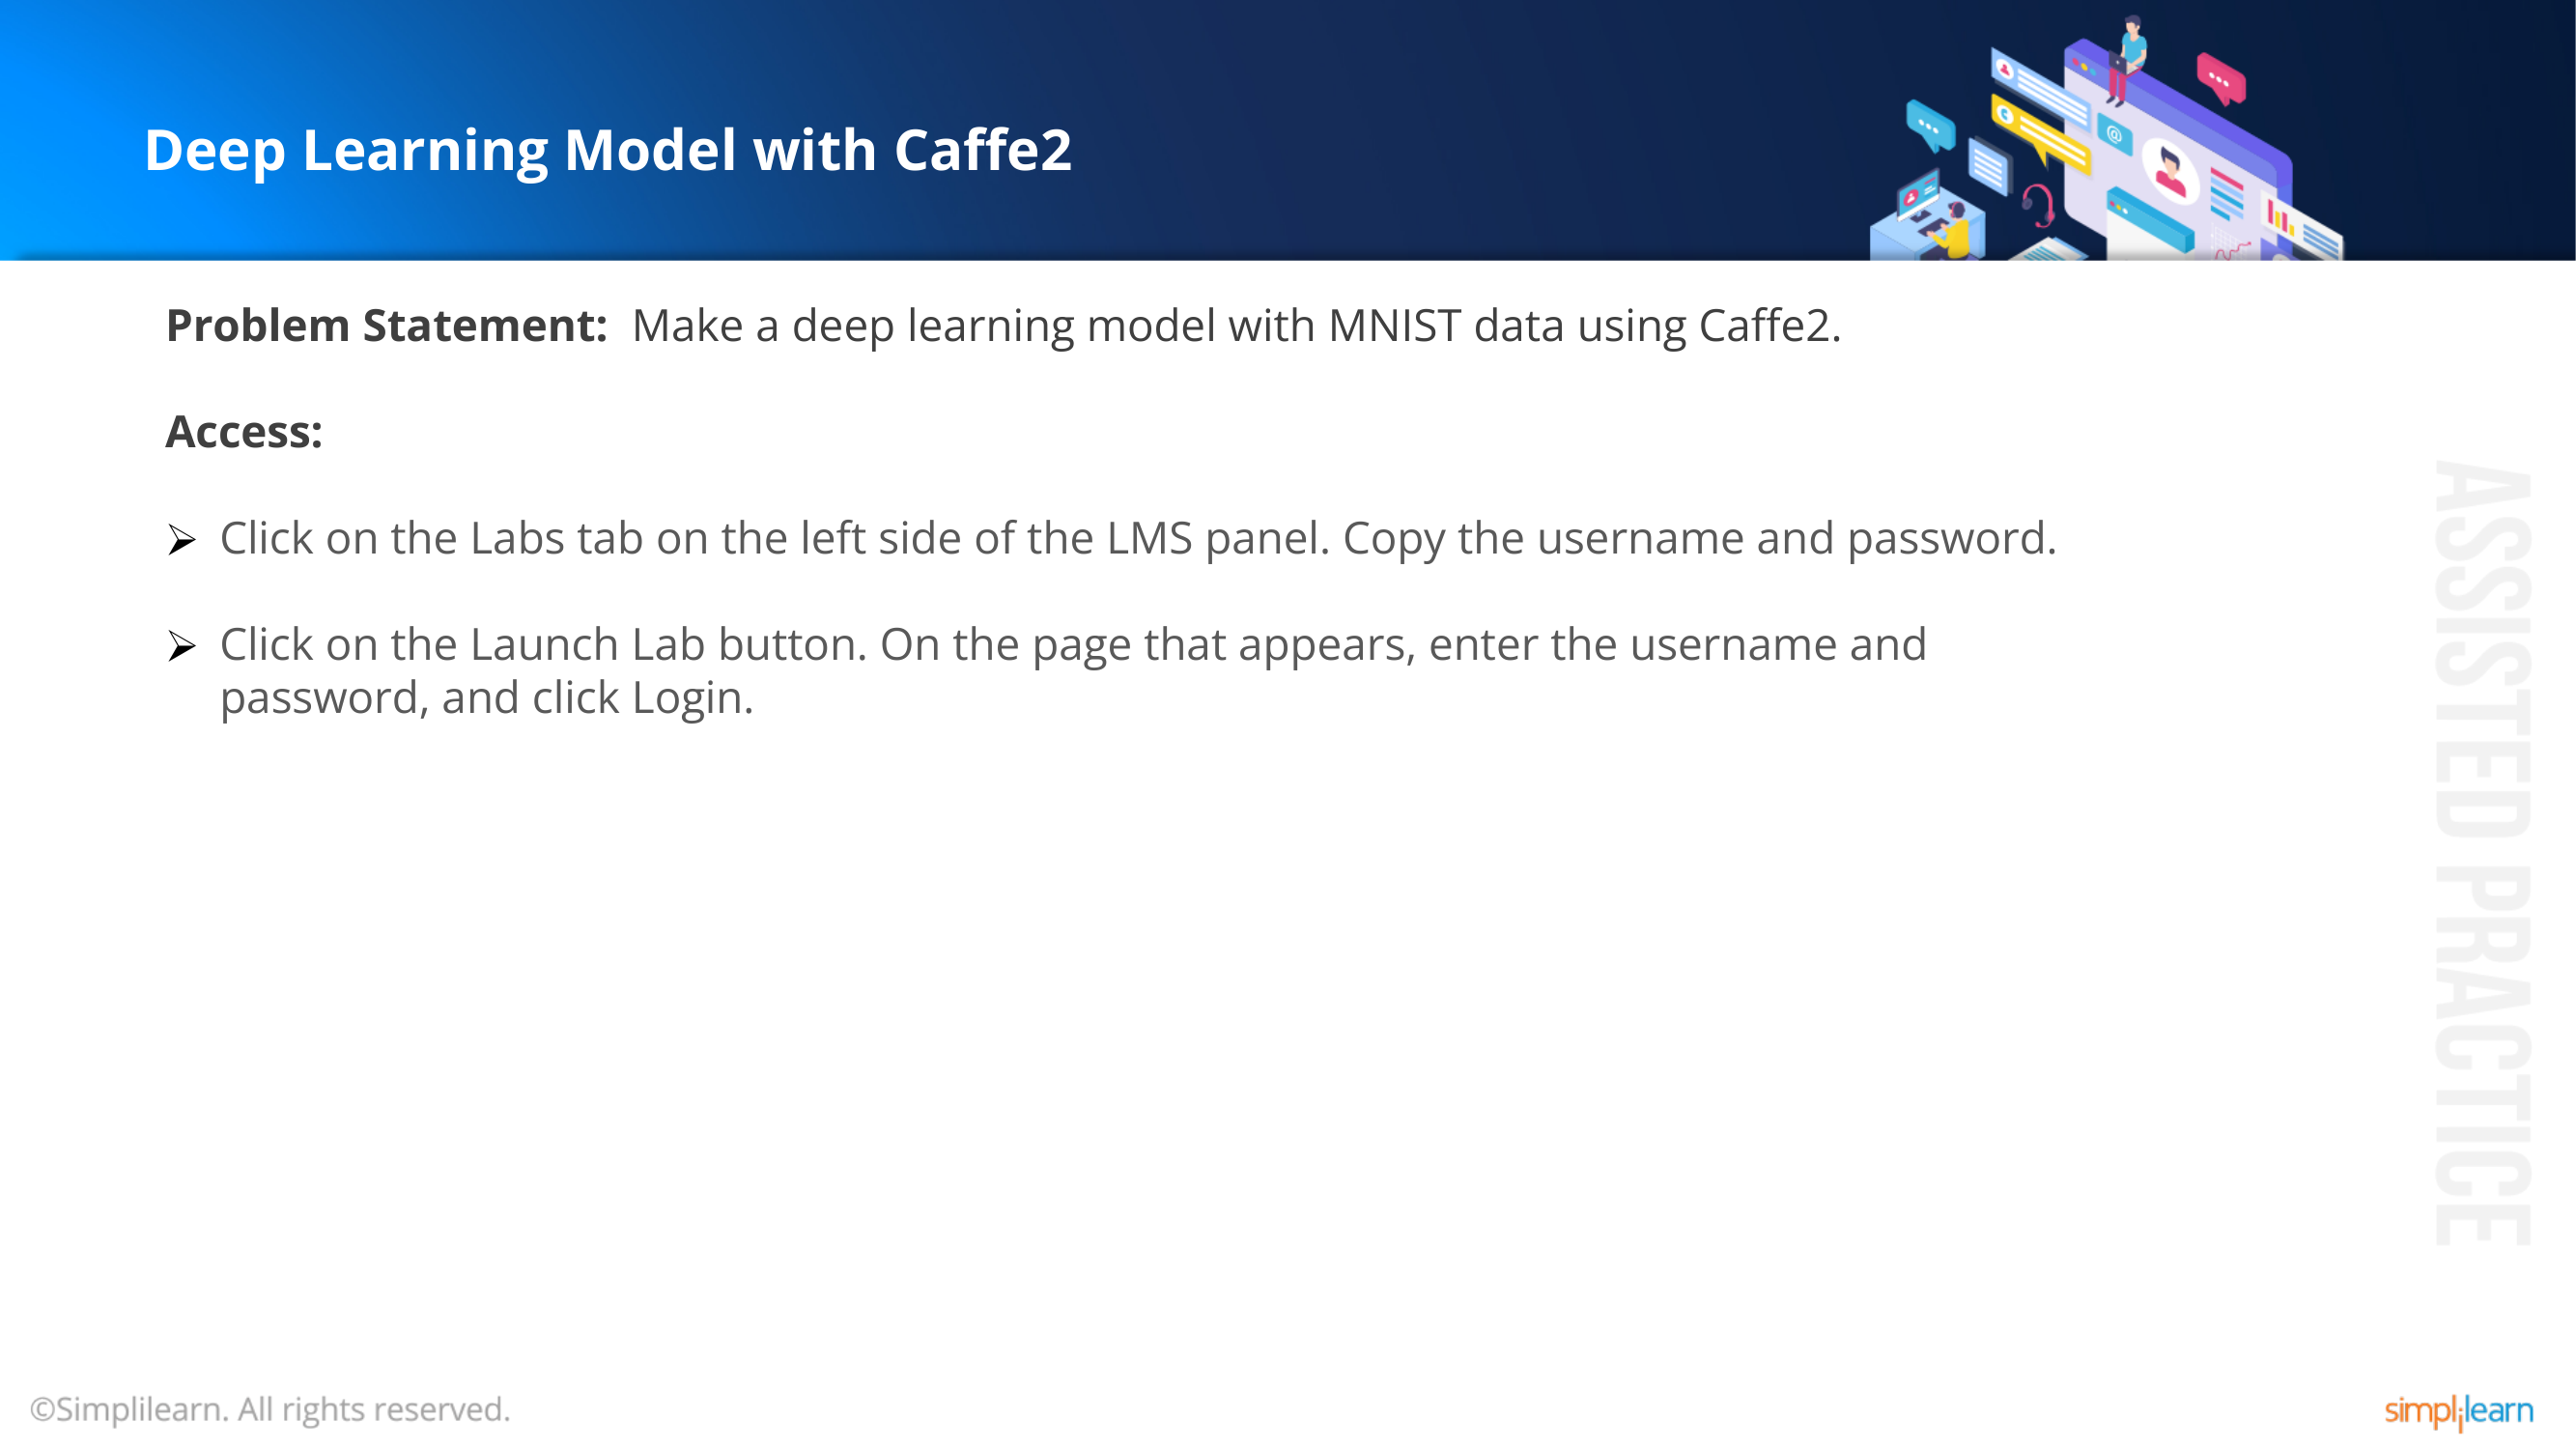

# Deep Learning Model with Caffe2
Problem Statement:  Make a deep learning model with MNIST data using Caffe2.

Access:

Click on the Labs tab on the left side of the LMS panel. Copy the username and password.

Click on the Launch Lab button. On the page that appears, enter the username and password, and click Login.